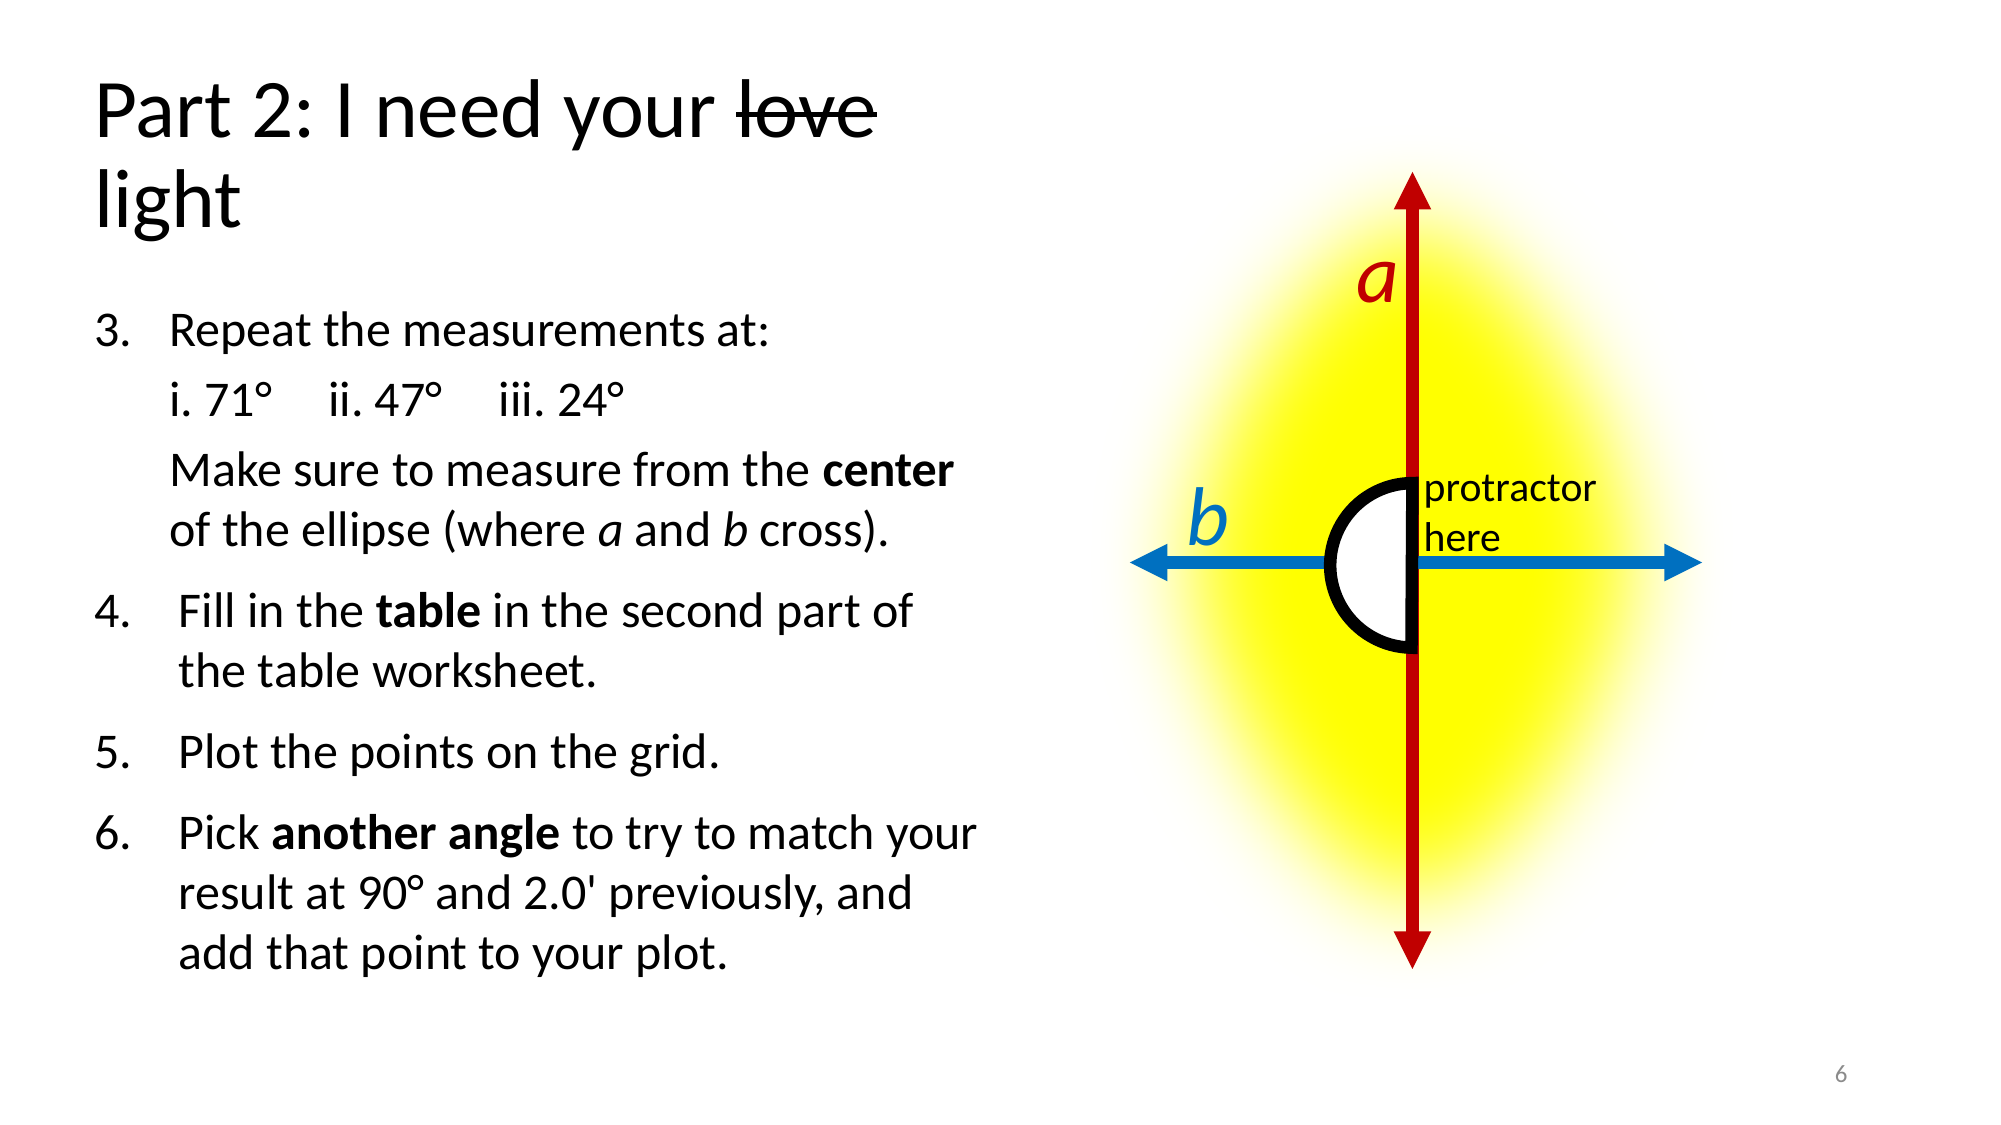

# Part 2: I need your love light

a
b
protractor here

Repeat the measurements at:
i. 71°     ii. 47°     iii. 24°
Make sure to measure from the center of the ellipse (where a and b cross).
Fill in the table in the second part of the table worksheet.
Plot the points on the grid.
Pick another angle to try to match your result at 90° and 2.0' previously, and add that point to your plot.
6